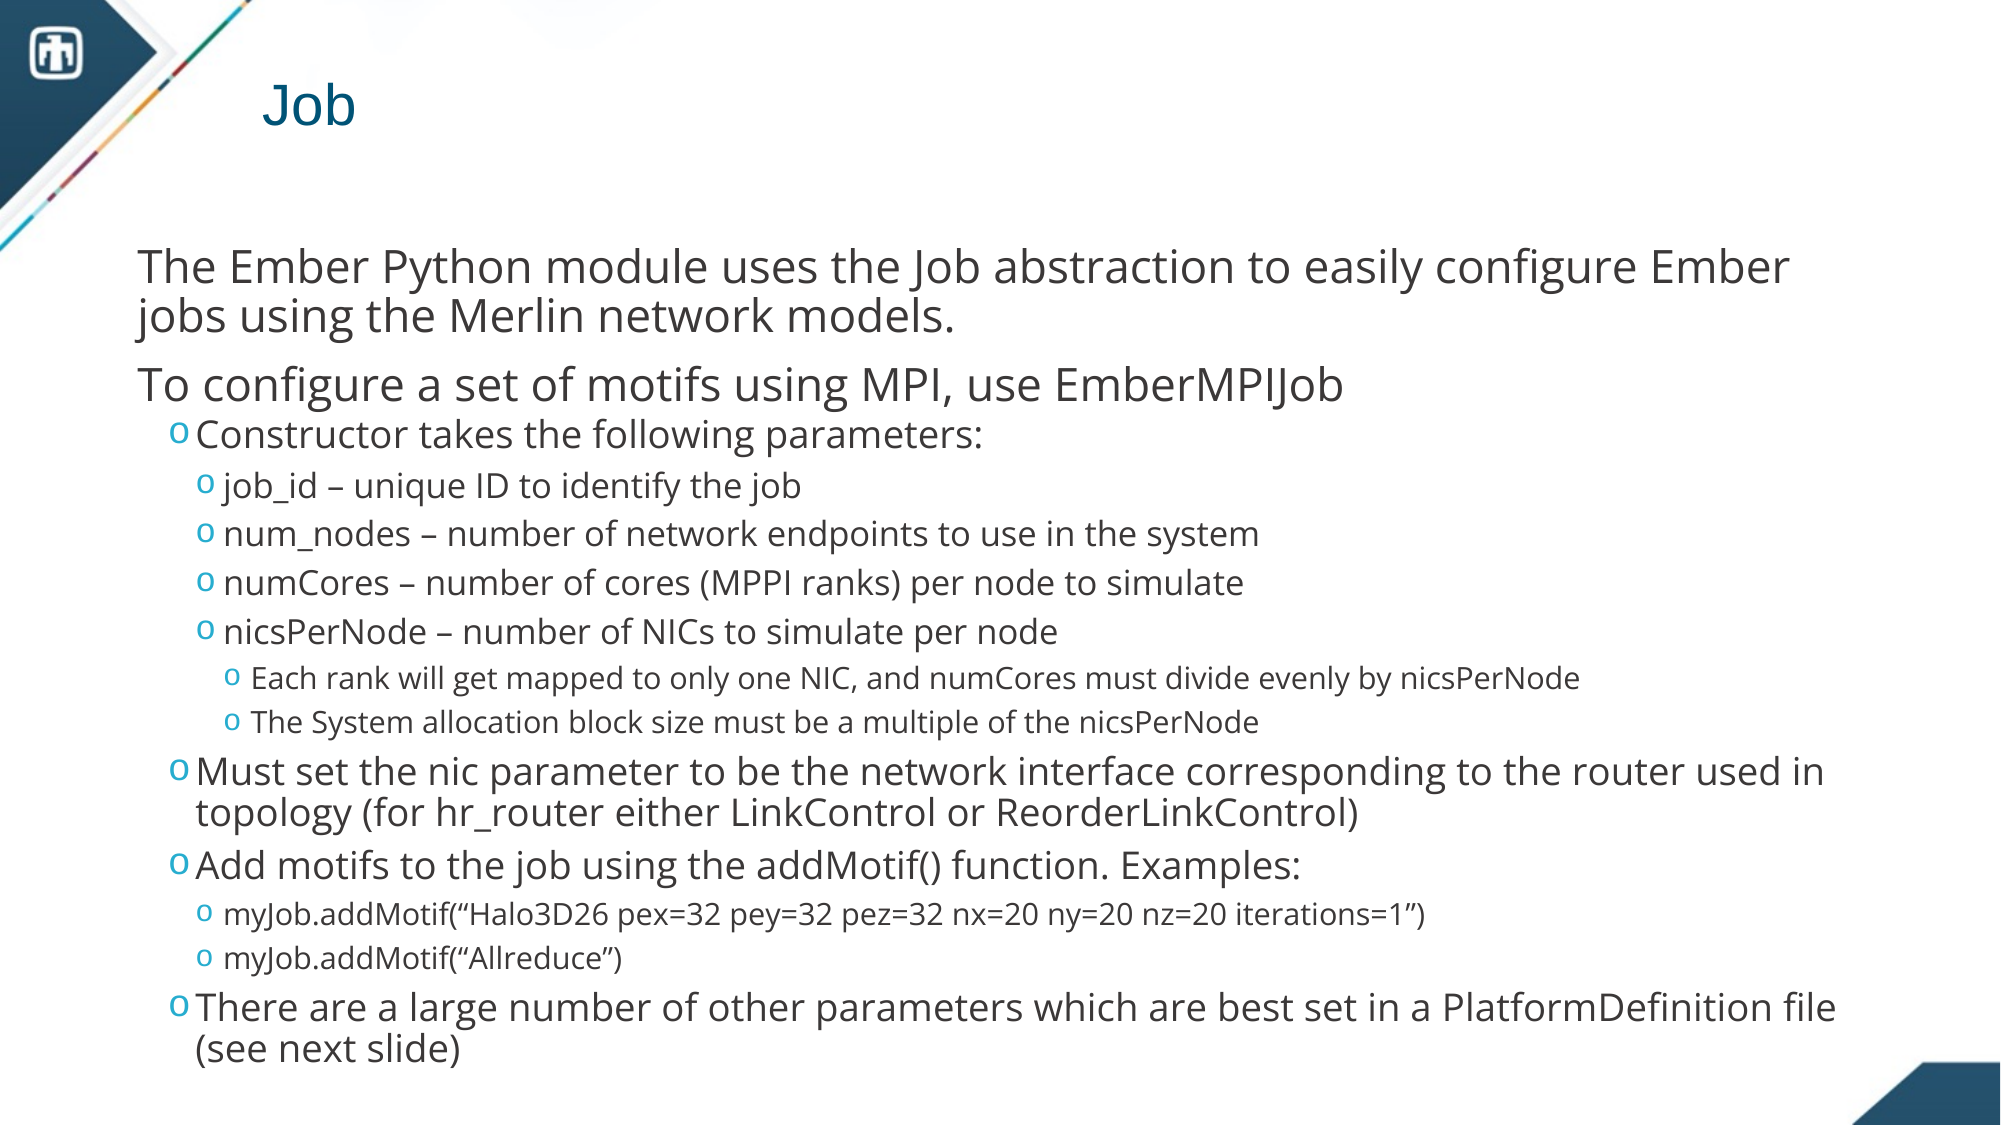

# Job
The Ember Python module uses the Job abstraction to easily configure Ember jobs using the Merlin network models.
To configure a set of motifs using MPI, use EmberMPIJob
Constructor takes the following parameters:
job_id – unique ID to identify the job
num_nodes – number of network endpoints to use in the system
numCores – number of cores (MPPI ranks) per node to simulate
nicsPerNode – number of NICs to simulate per node
Each rank will get mapped to only one NIC, and numCores must divide evenly by nicsPerNode
The System allocation block size must be a multiple of the nicsPerNode
Must set the nic parameter to be the network interface corresponding to the router used in topology (for hr_router either LinkControl or ReorderLinkControl)
Add motifs to the job using the addMotif() function. Examples:
myJob.addMotif(“Halo3D26 pex=32 pey=32 pez=32 nx=20 ny=20 nz=20 iterations=1”)
myJob.addMotif(“Allreduce”)
There are a large number of other parameters which are best set in a PlatformDefinition file (see next slide)